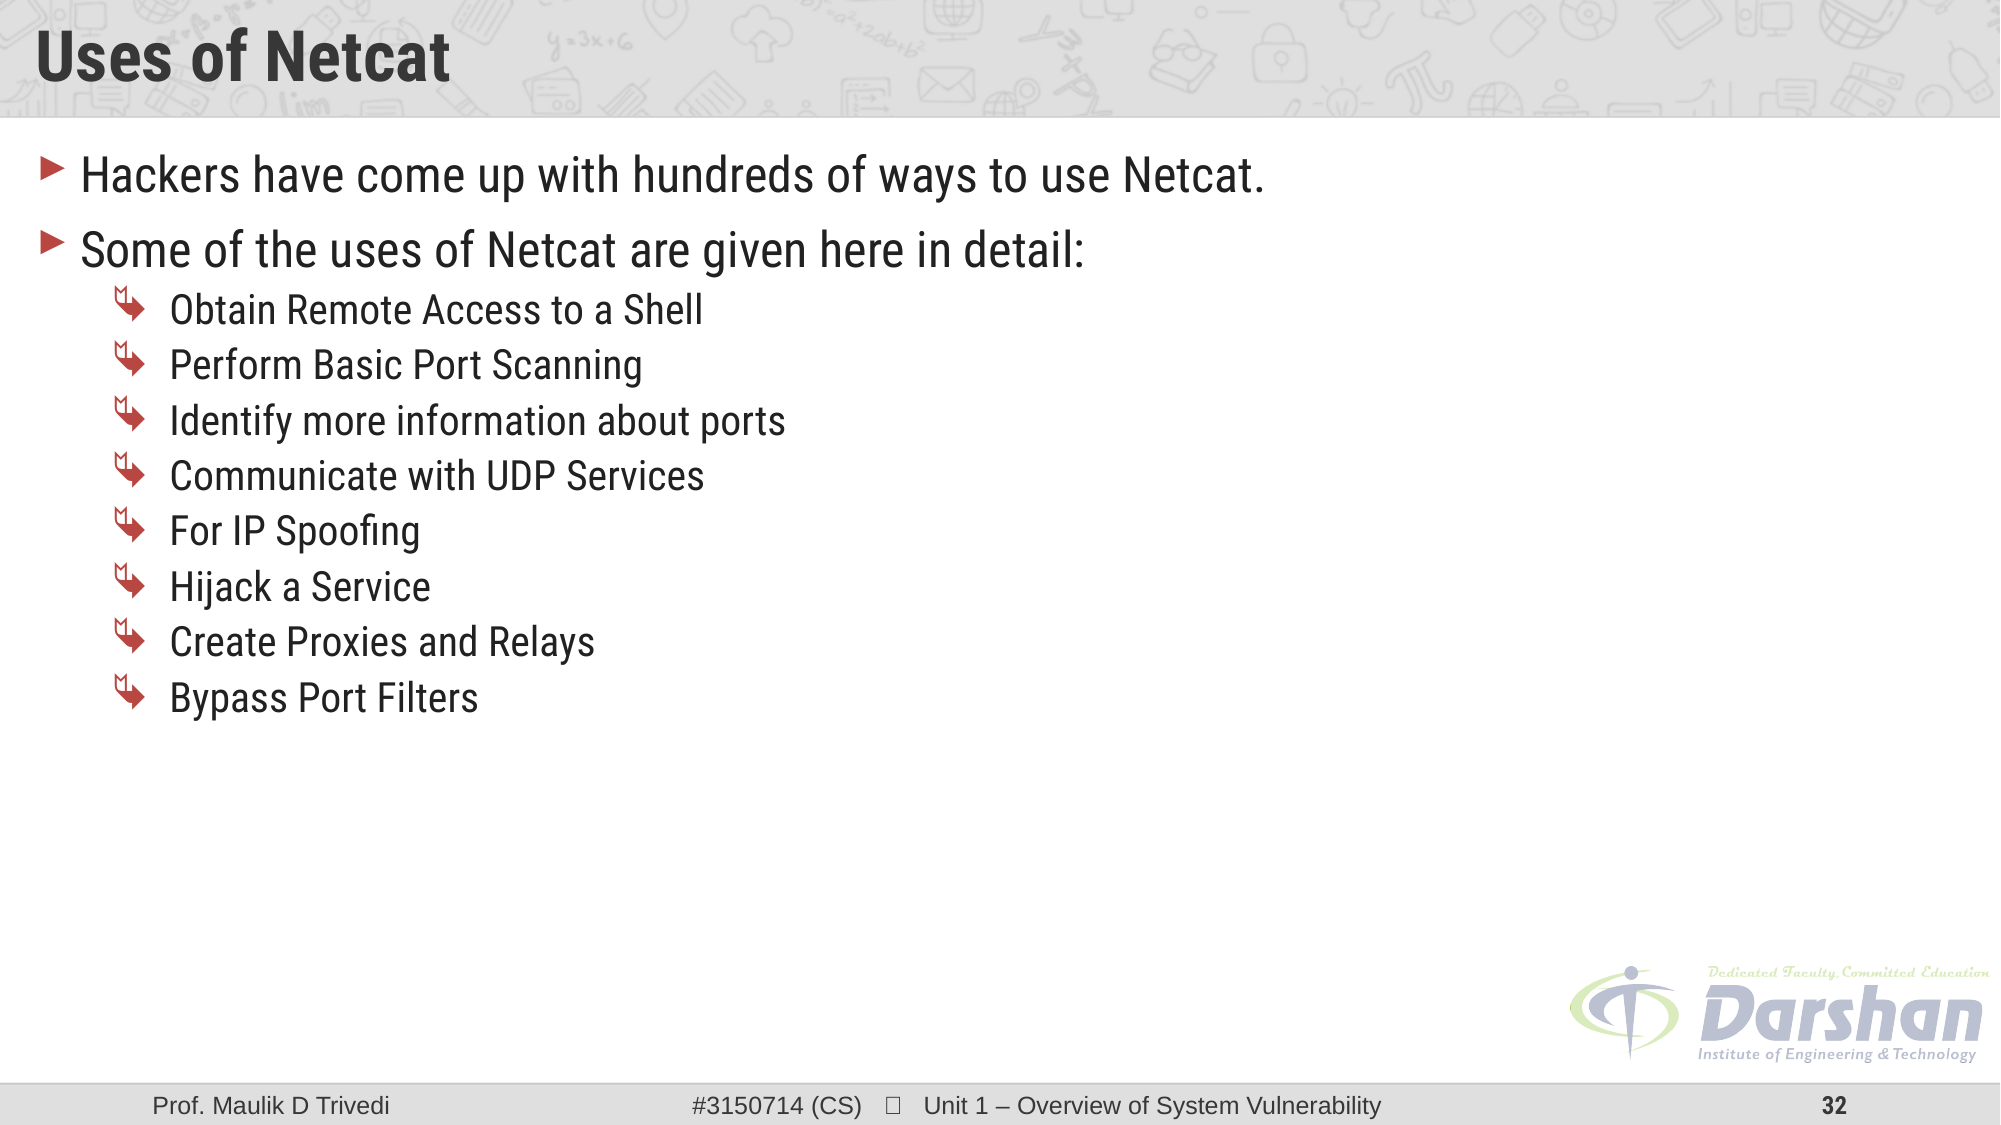

# Uses of Netcat
Hackers have come up with hundreds of ways to use Netcat.
Some of the uses of Netcat are given here in detail:
Obtain Remote Access to a Shell
Perform Basic Port Scanning
Identify more information about ports
Communicate with UDP Services
For IP Spoofing
Hijack a Service
Create Proxies and Relays
Bypass Port Filters